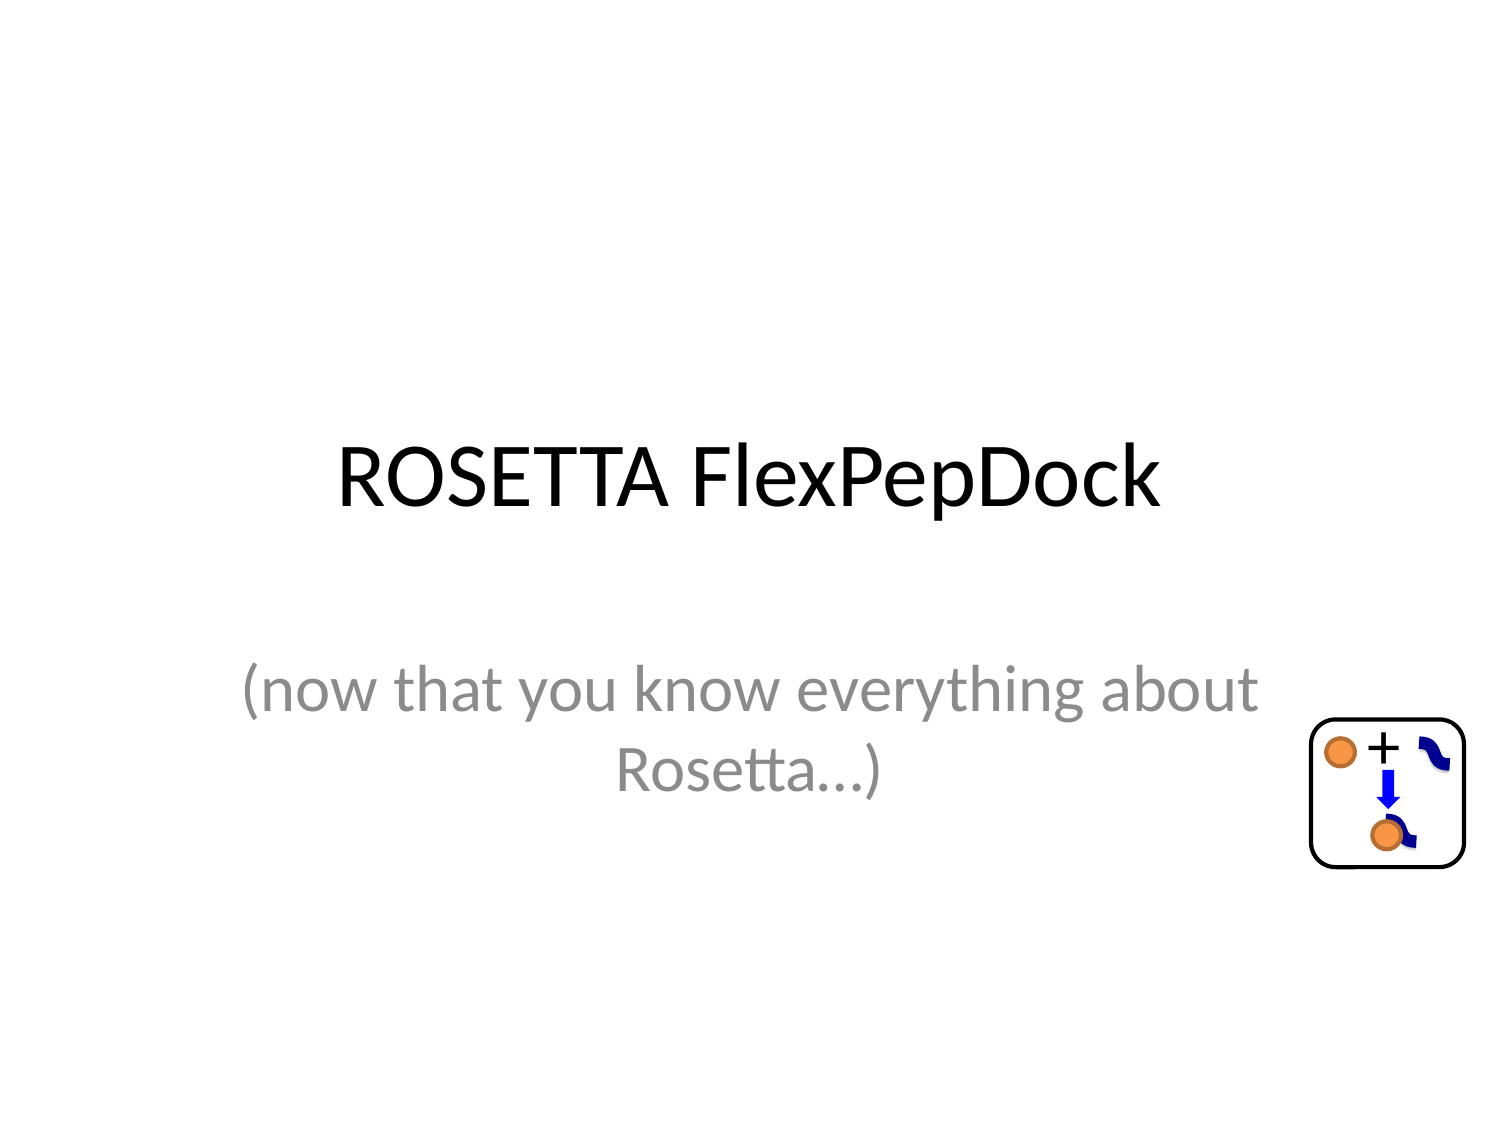

# ROSETTA FlexPepDock
(now that you know everything about Rosetta…)
+